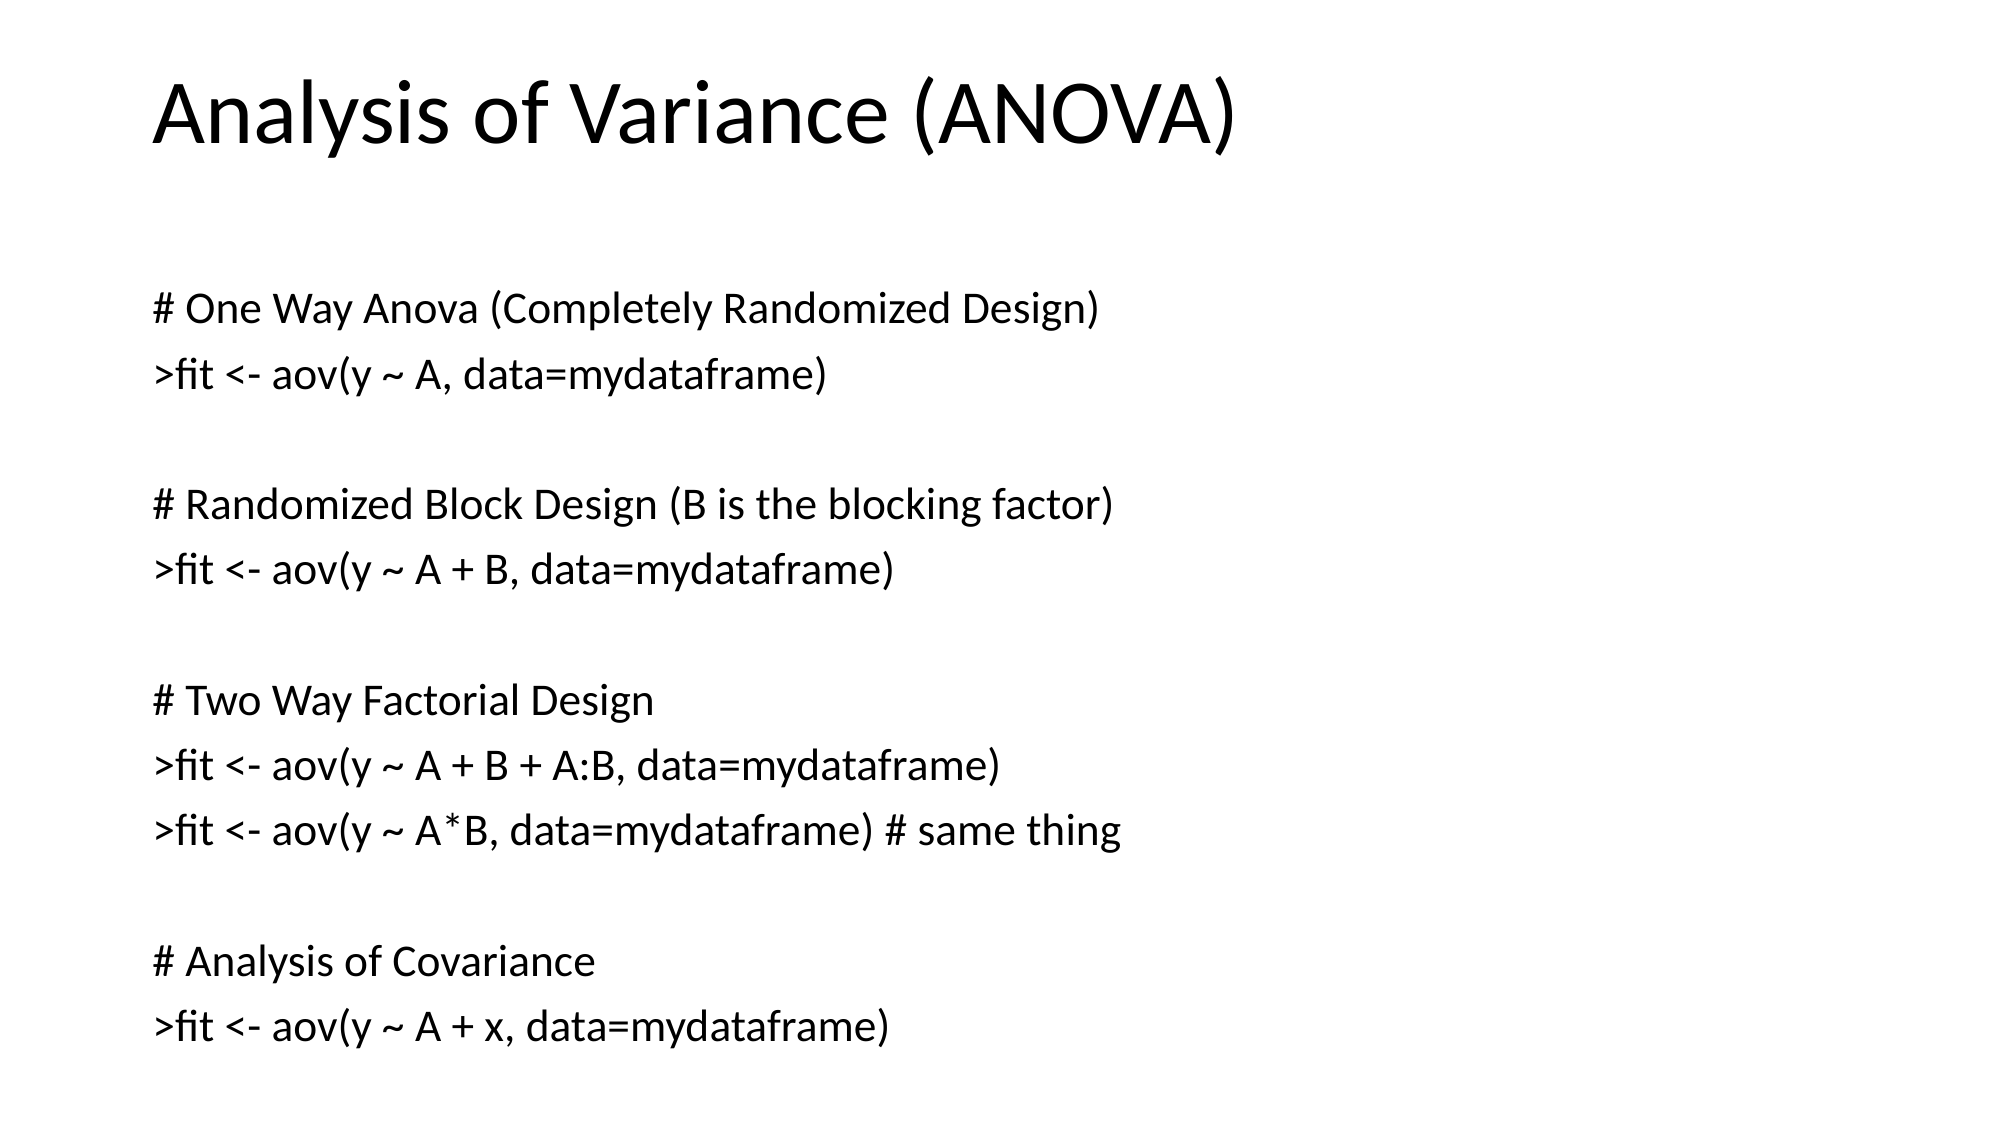

# Analysis of Variance (ANOVA)
# One Way Anova (Completely Randomized Design)
>fit <- aov(y ~ A, data=mydataframe)

# Randomized Block Design (B is the blocking factor)
>fit <- aov(y ~ A + B, data=mydataframe)

# Two Way Factorial Design
>fit <- aov(y ~ A + B + A:B, data=mydataframe)
>fit <- aov(y ~ A*B, data=mydataframe) # same thing

# Analysis of Covariance
>fit <- aov(y ~ A + x, data=mydataframe)